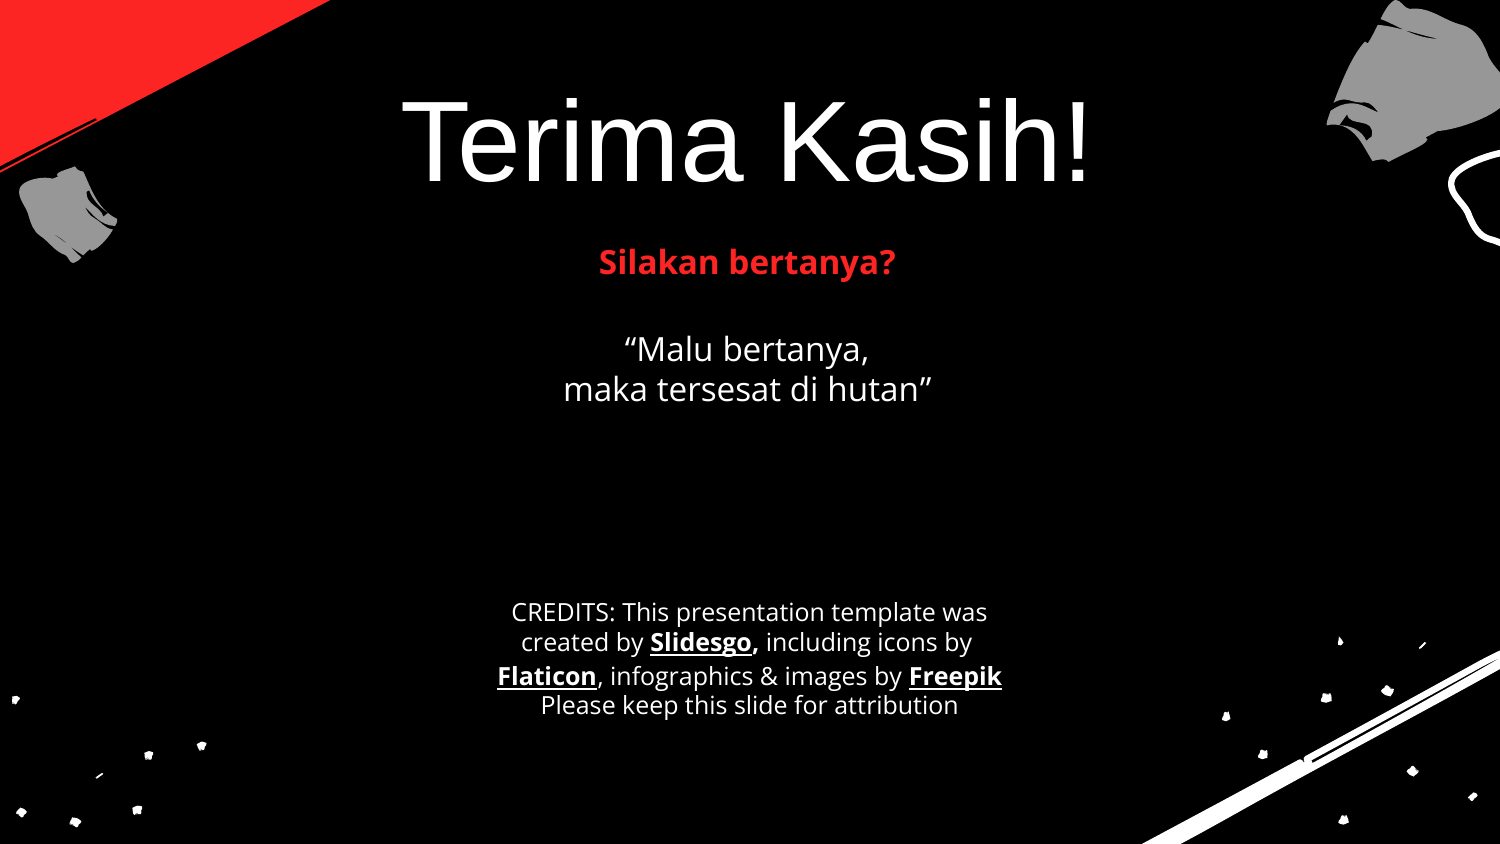

# Terima Kasih!
Silakan bertanya?

“Malu bertanya,
maka tersesat di hutan”
Please keep this slide for attribution